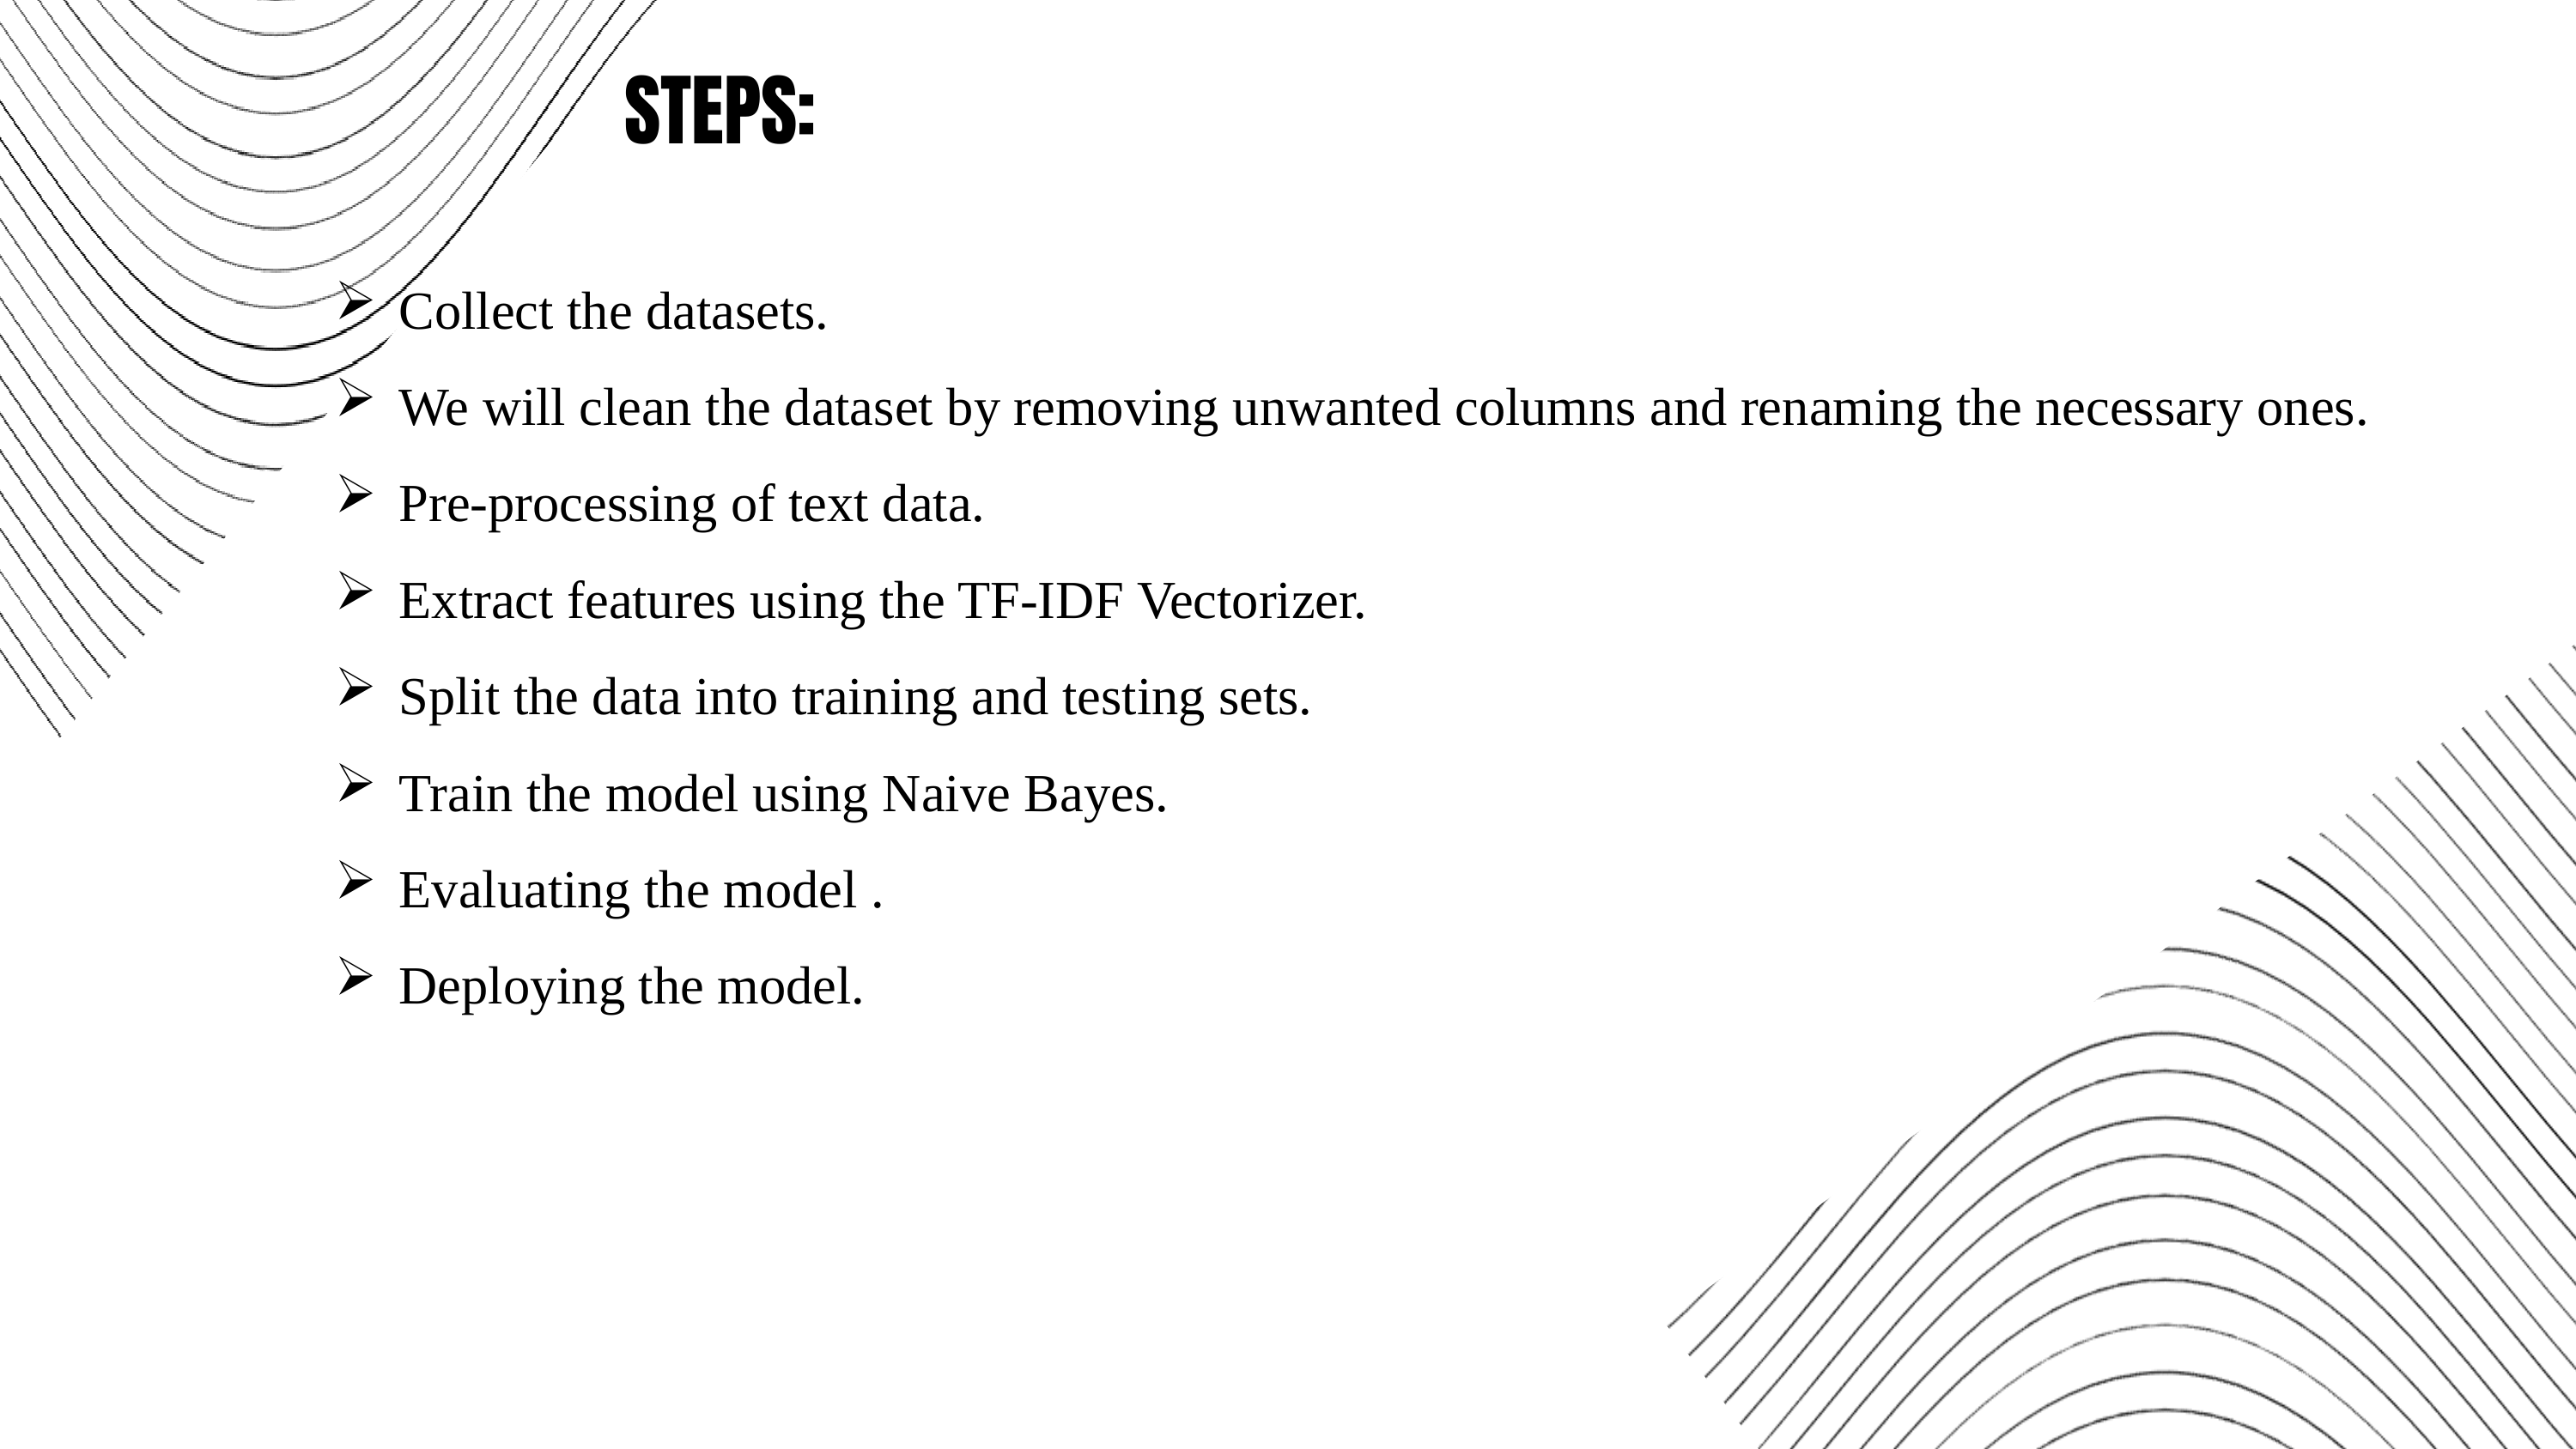

STEPS:
Collect the datasets.
We will clean the dataset by removing unwanted columns and renaming the necessary ones.
Pre-processing of text data.
Extract features using the TF-IDF Vectorizer.
Split the data into training and testing sets.
Train the model using Naive Bayes.
Evaluating the model .
Deploying the model.